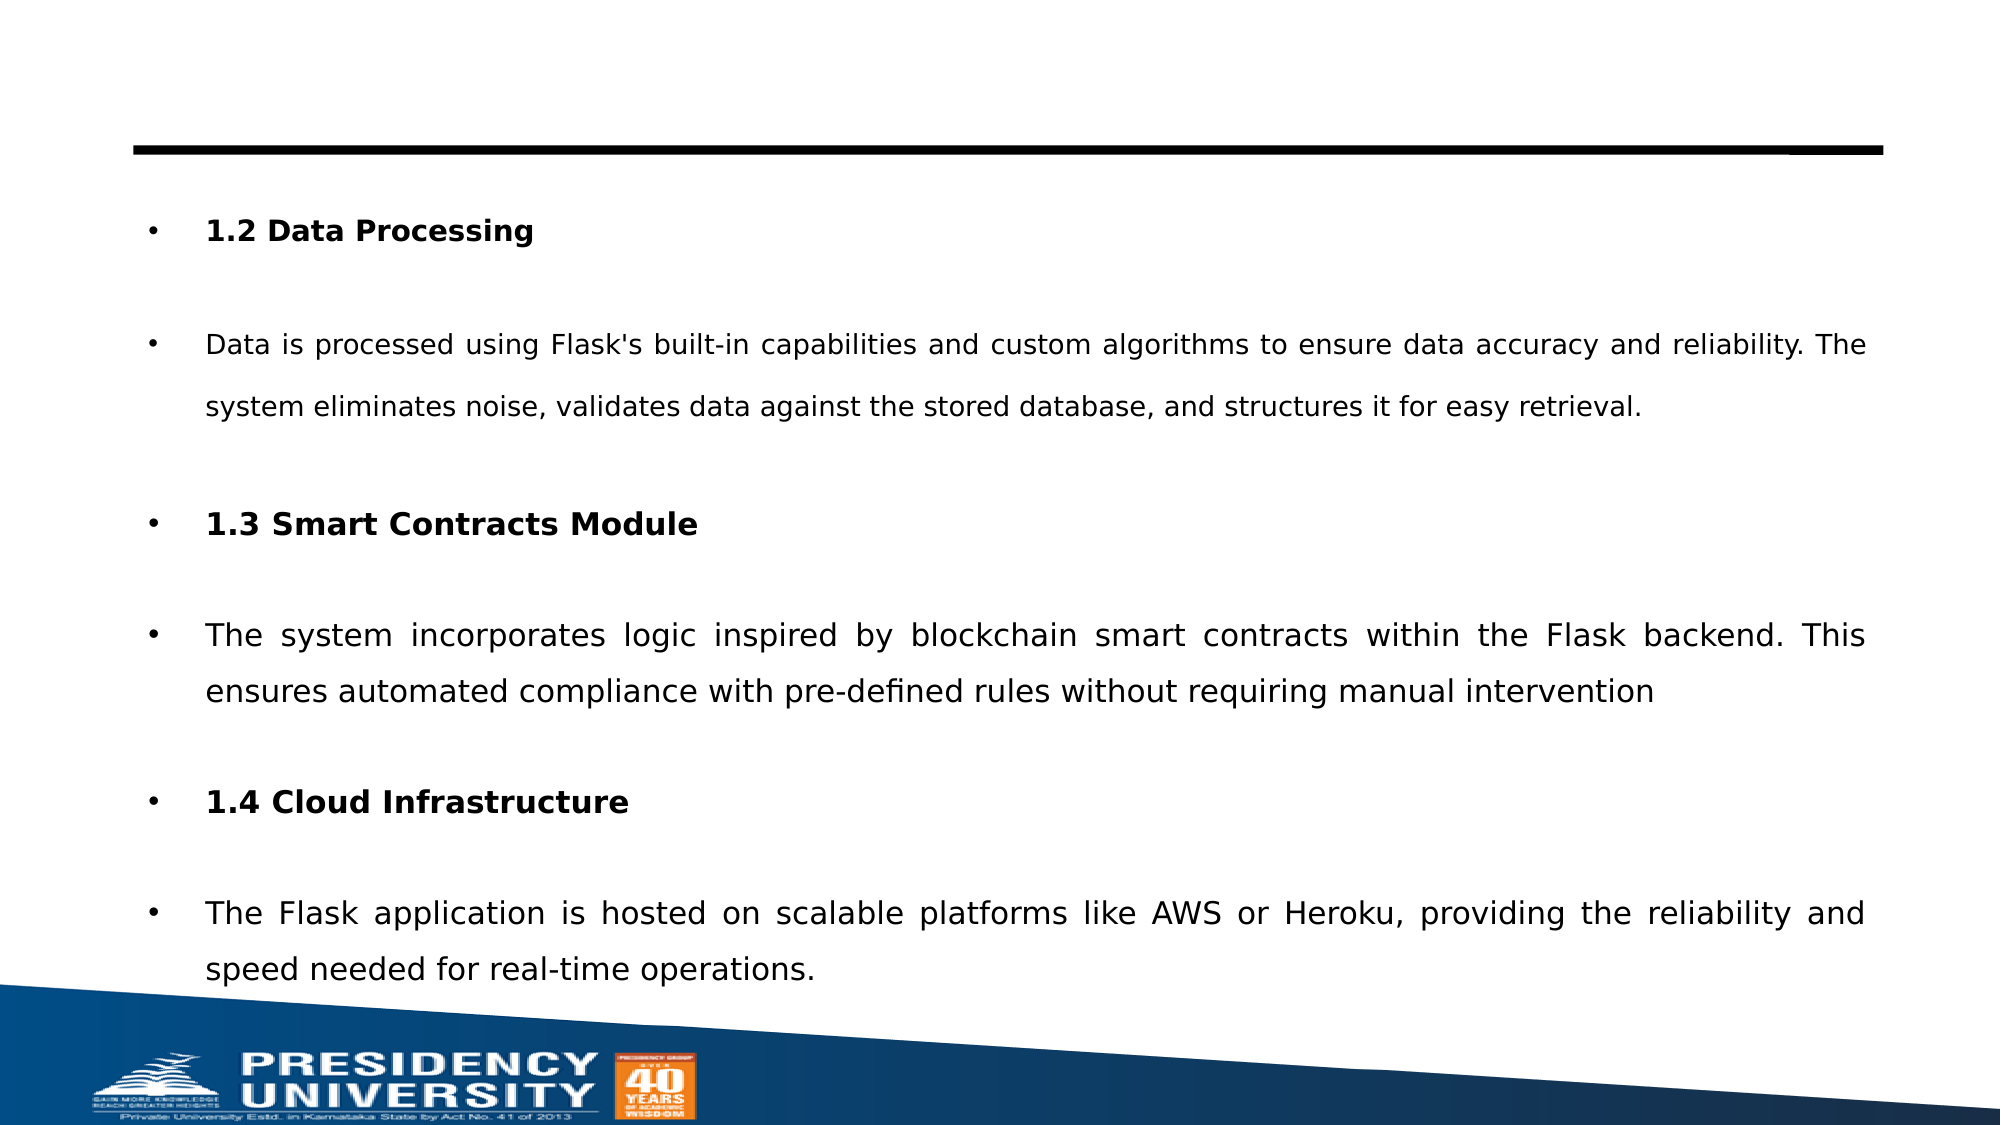

1.2 Data Processing
Data is processed using Flask's built-in capabilities and custom algorithms to ensure data accuracy and reliability. The system eliminates noise, validates data against the stored database, and structures it for easy retrieval.
1.3 Smart Contracts Module
The system incorporates logic inspired by blockchain smart contracts within the Flask backend. This ensures automated compliance with pre-defined rules without requiring manual intervention
1.4 Cloud Infrastructure
The Flask application is hosted on scalable platforms like AWS or Heroku, providing the reliability and speed needed for real-time operations.